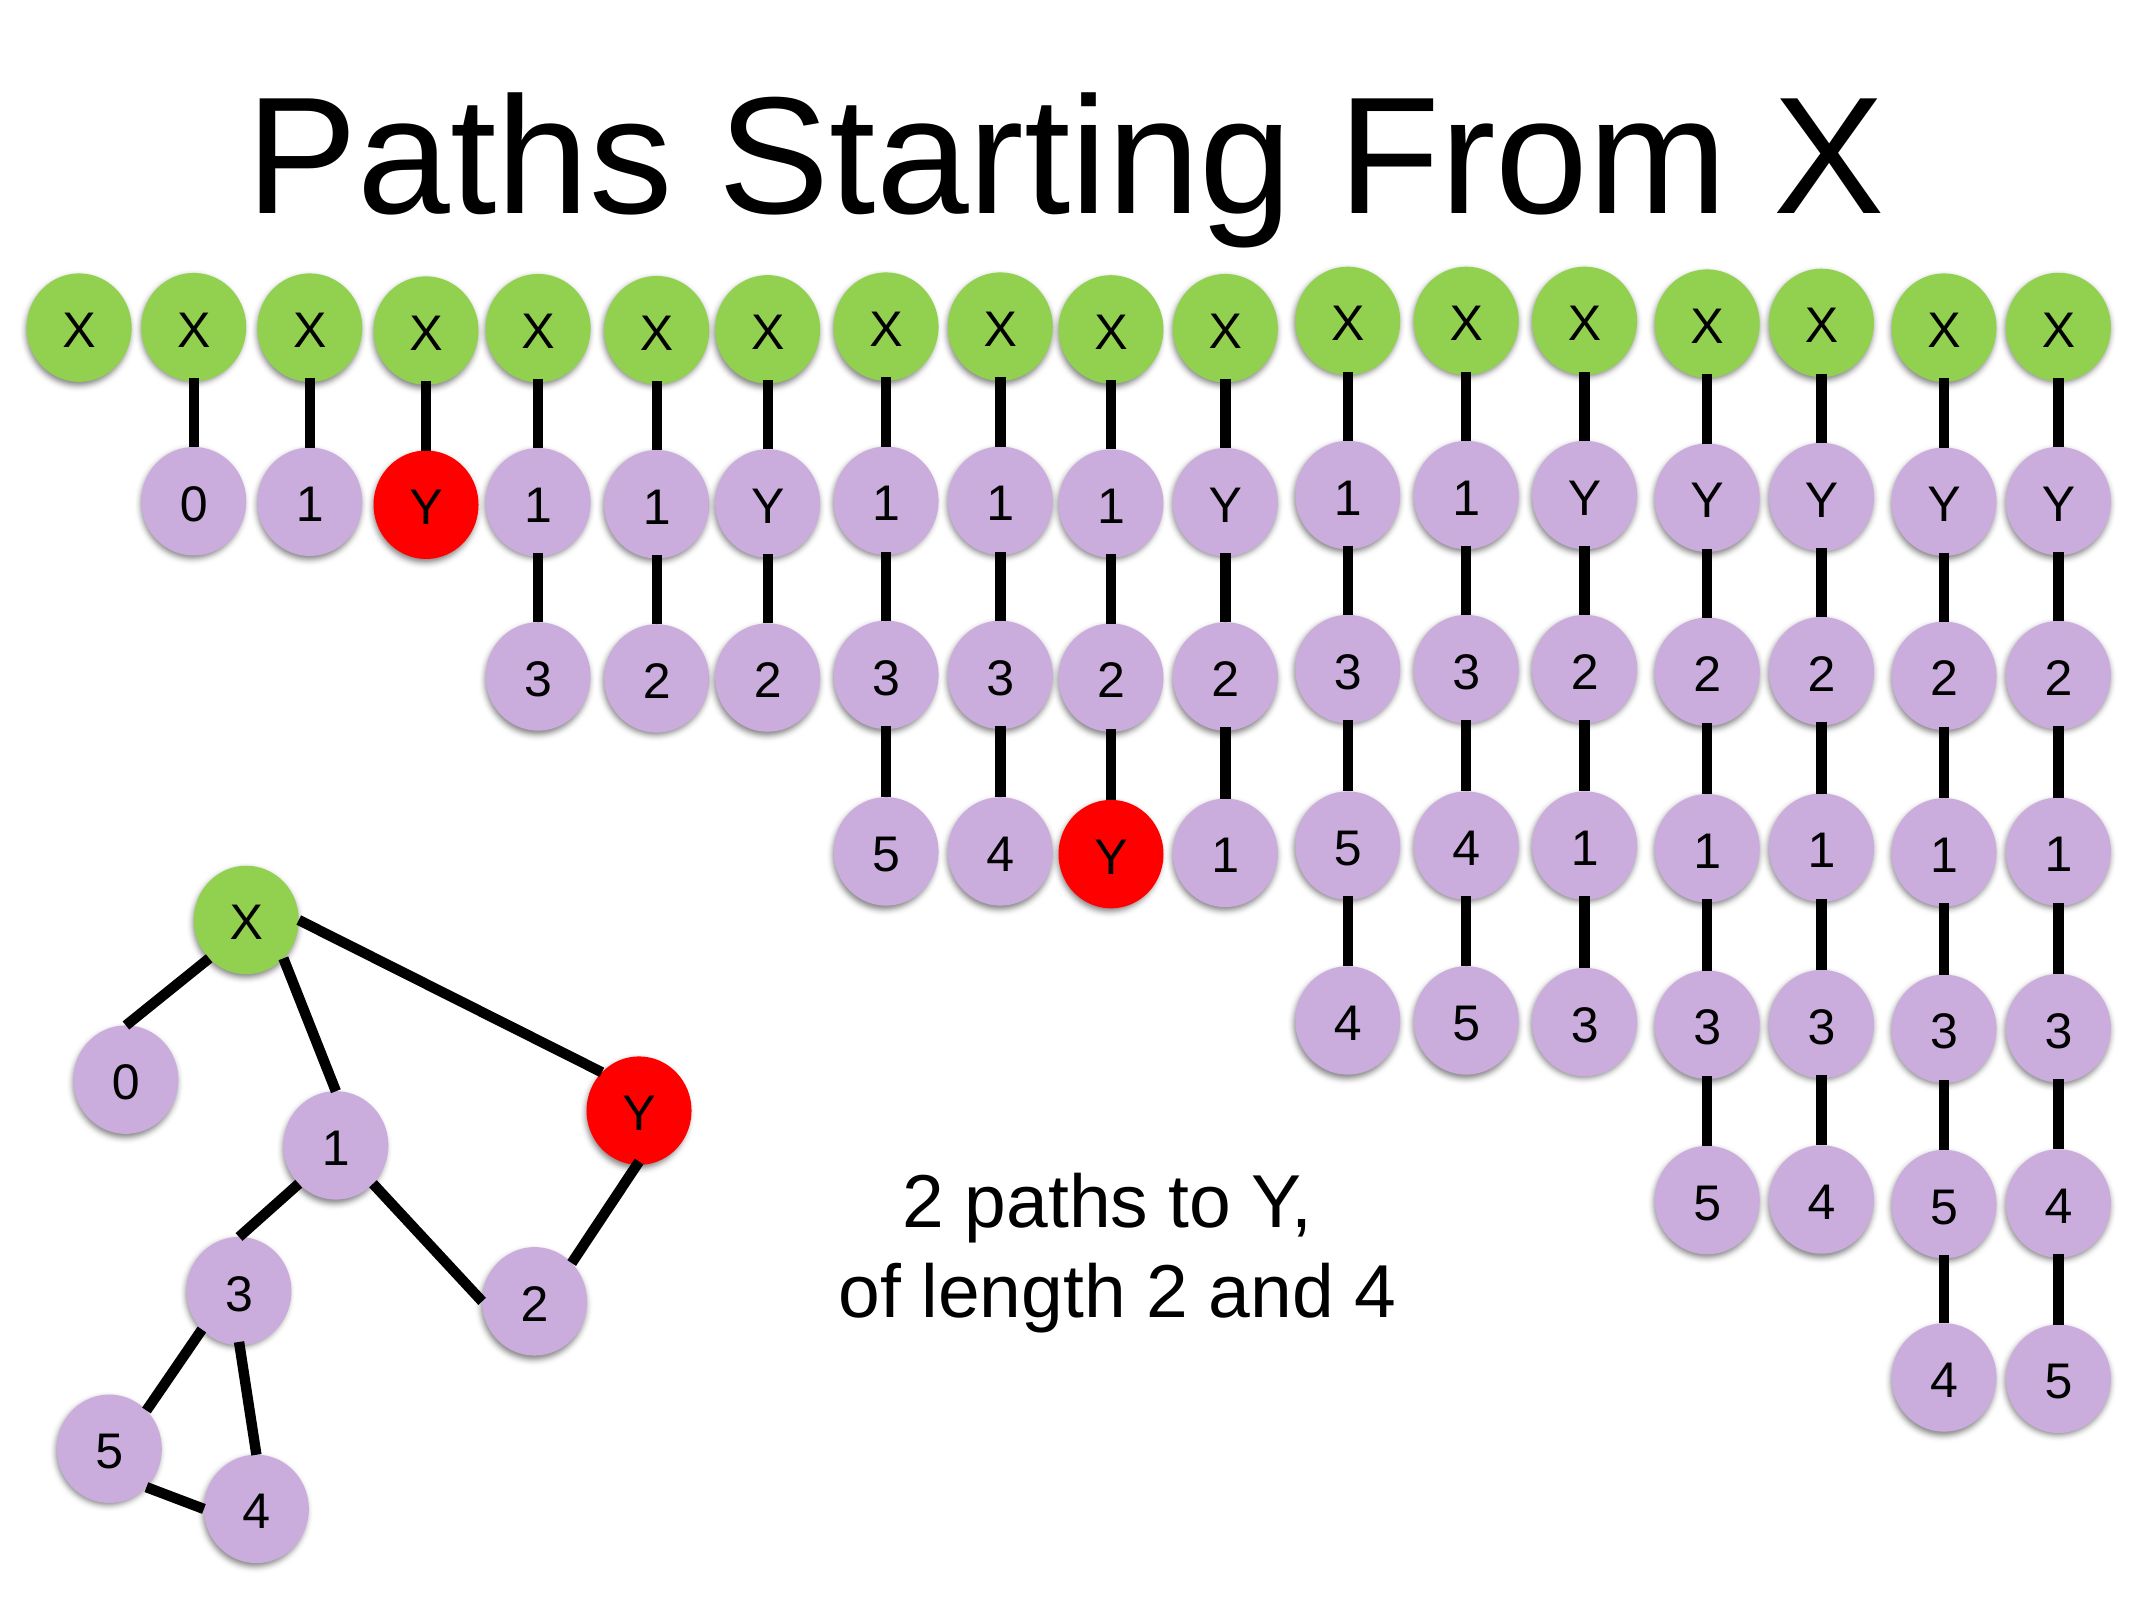

# Paths Starting From X
X
X
X
X
X
X
X
X
X
X
X
X
X
X
X
X
X
X
1
1
Y
Y
Y
1
1
Y
0
Y
1
1
Y
Y
1
1
Y
3
3
2
2
2
3
3
2
2
3
2
2
2
2
5
4
1
1
1
5
4
1
1
1
Y
X
4
5
3
3
3
3
3
0
Y
1
2 paths to Y,
of length 2 and 4
4
5
4
5
3
2
4
5
5
4